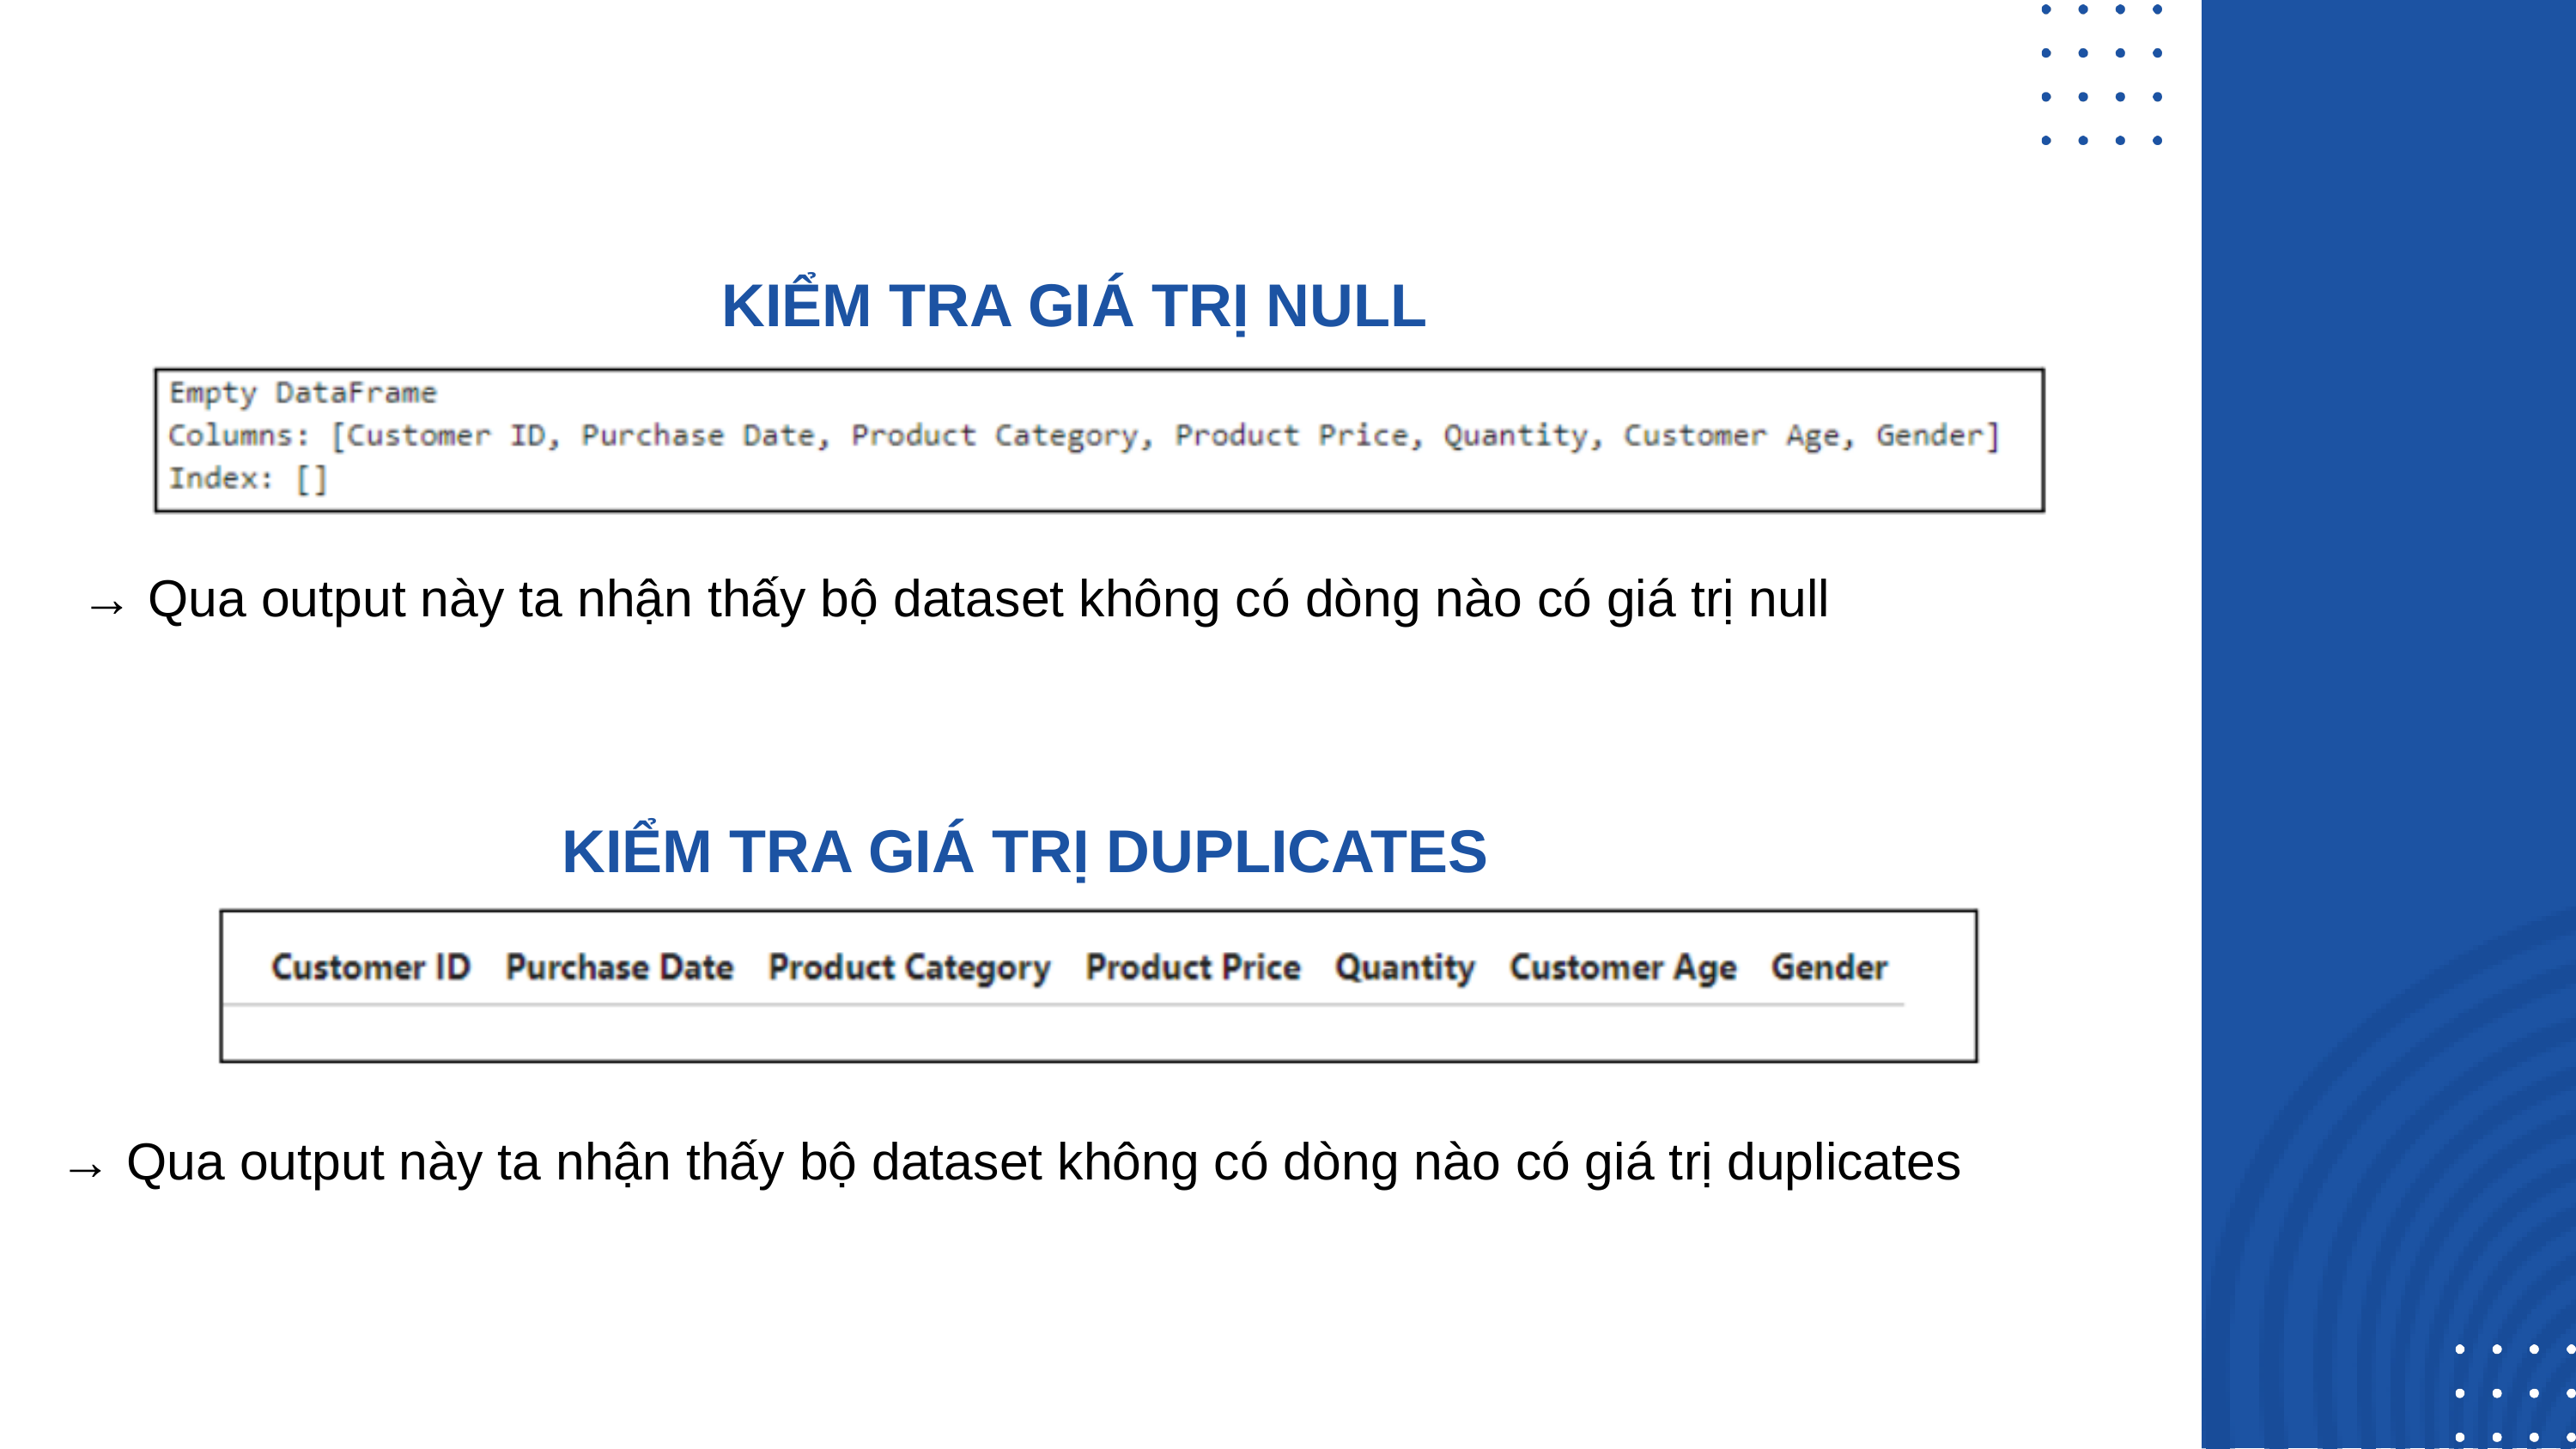

KIỂM TRA GIÁ TRỊ NULL

→ Qua output này ta nhận thấy bộ dataset không có dòng nào có giá trị null
KIỂM TRA GIÁ TRỊ DUPLICATES

→ Qua output này ta nhận thấy bộ dataset không có dòng nào có giá trị duplicates